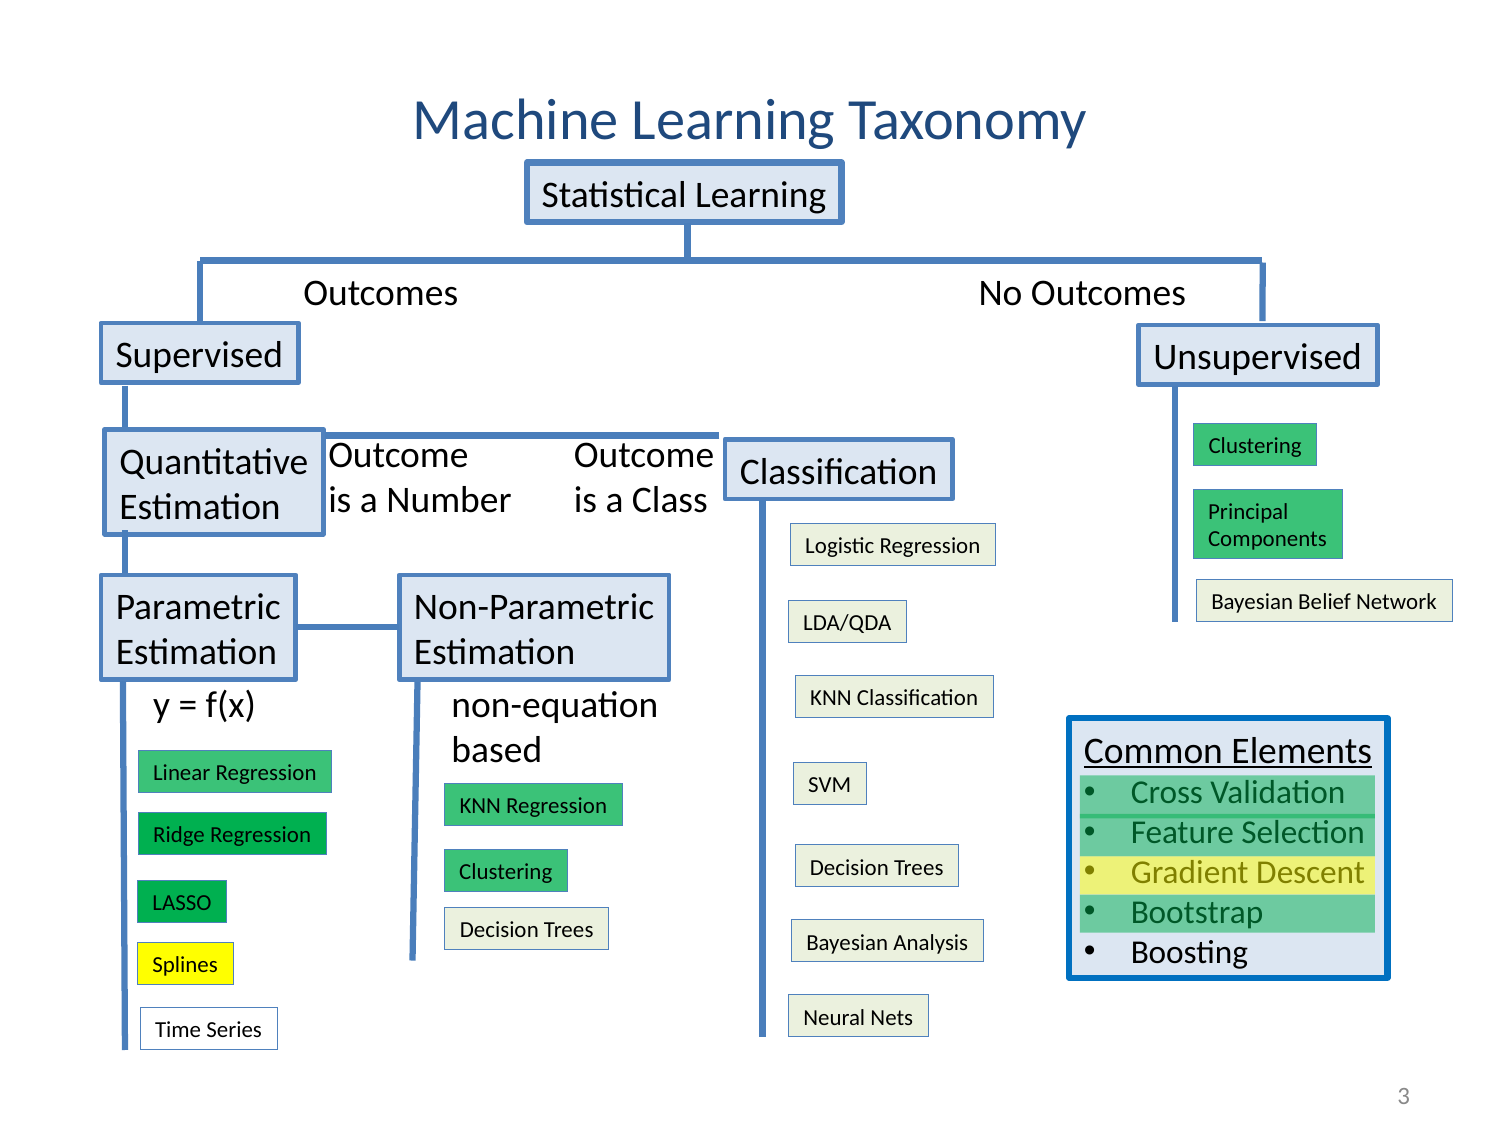

# Machine Learning Taxonomy
Statistical Learning
Outcomes
No Outcomes
Supervised
Unsupervised
Outcome
is a Number
Outcome
is a Class
Clustering
Quantitative
Estimation
Classification
Principal
Components
Logistic Regression
Parametric
Estimation
Non-Parametric
Estimation
Bayesian Belief Network
LDA/QDA
y = f(x)
non-equation
based
KNN Classification
Common Elements
Cross Validation
Feature Selection
Gradient Descent
Bootstrap
Boosting
Linear Regression
SVM

KNN Regression
Ridge Regression

Decision Trees
Clustering

LASSO

Decision Trees
Bayesian Analysis
Splines
Neural Nets
Time Series
3